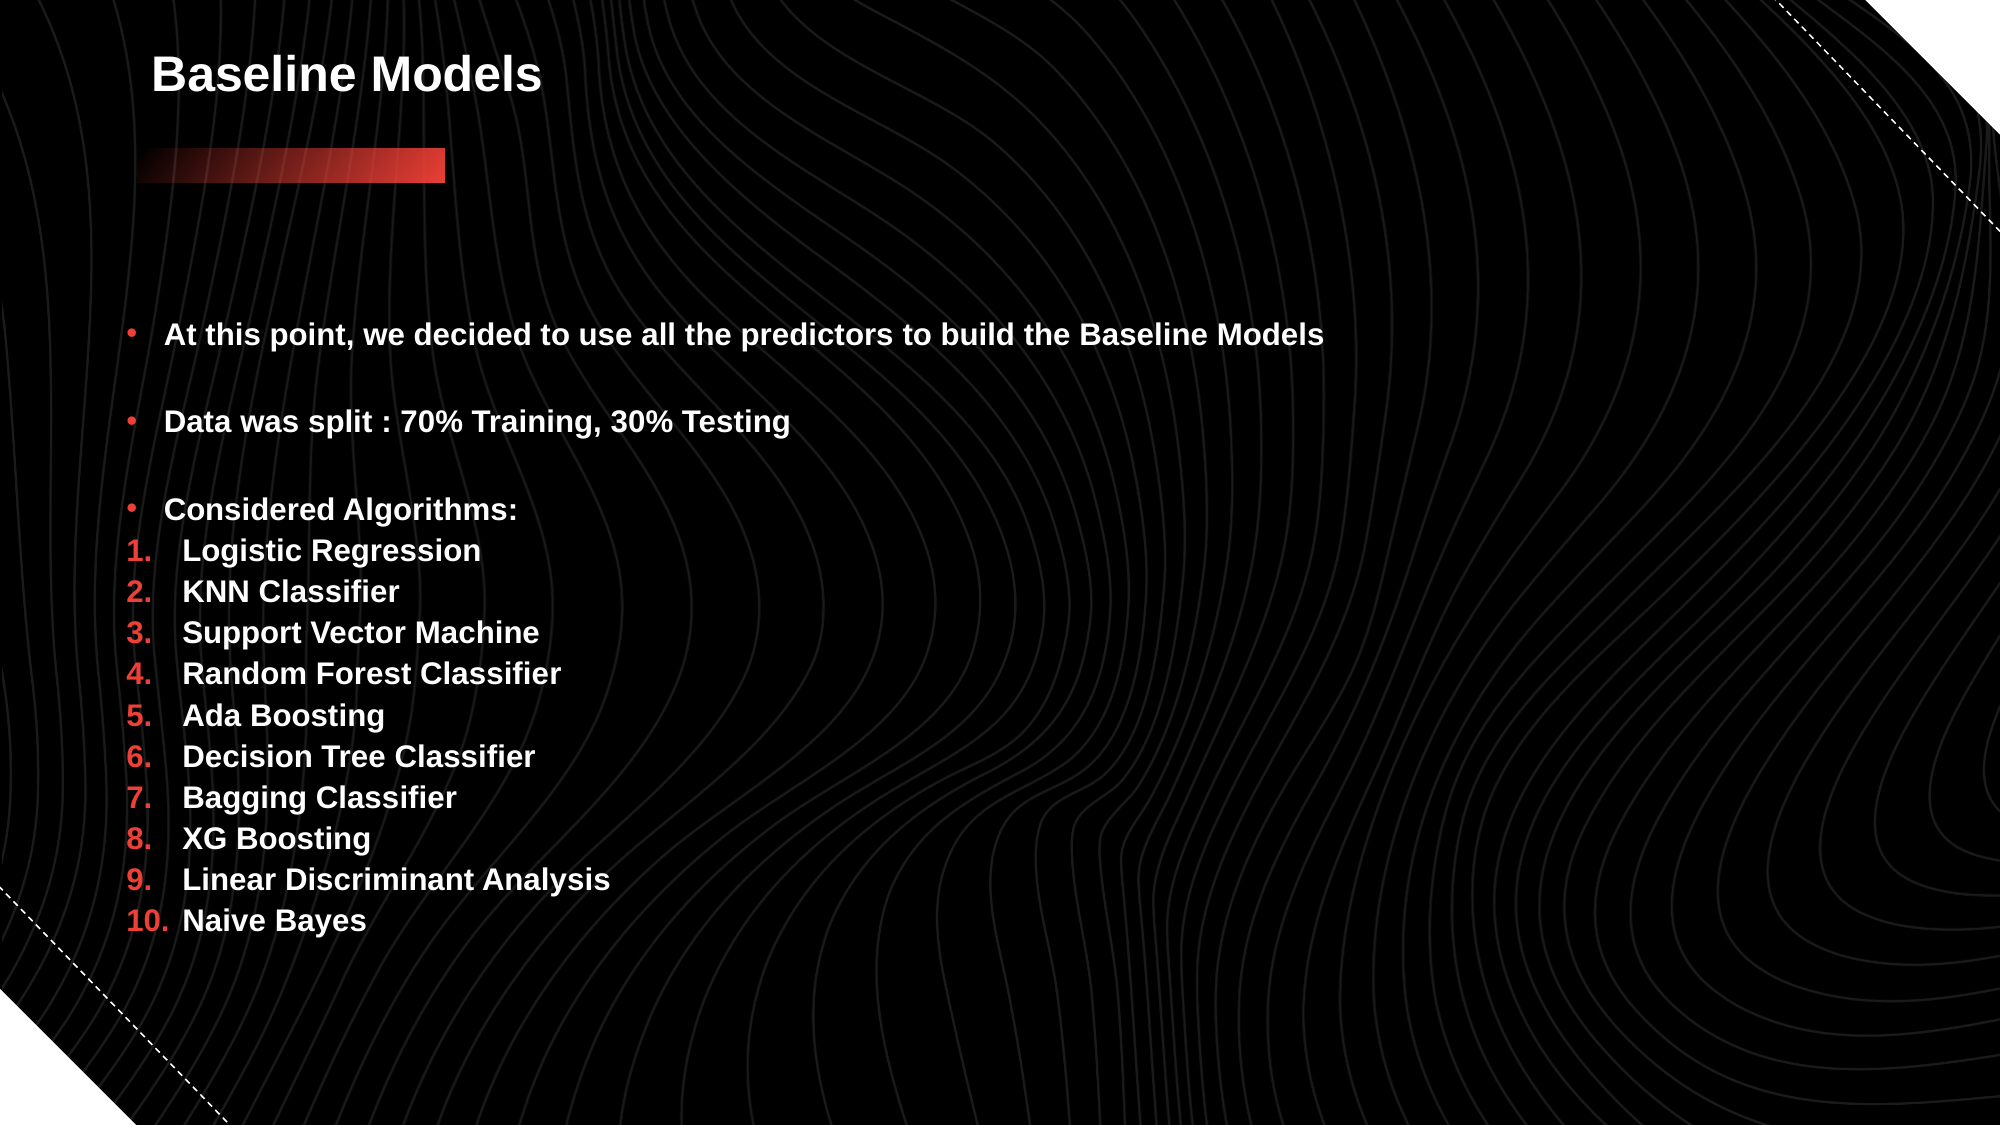

# Baseline Models
At this point, we decided to use all the predictors to build the Baseline Models
Data was split : 70% Training, 30% Testing
Considered Algorithms:
Logistic Regression
KNN Classifier
Support Vector Machine
Random Forest Classifier
Ada Boosting
Decision Tree Classifier
Bagging Classifier
XG Boosting
Linear Discriminant Analysis
Naive Bayes